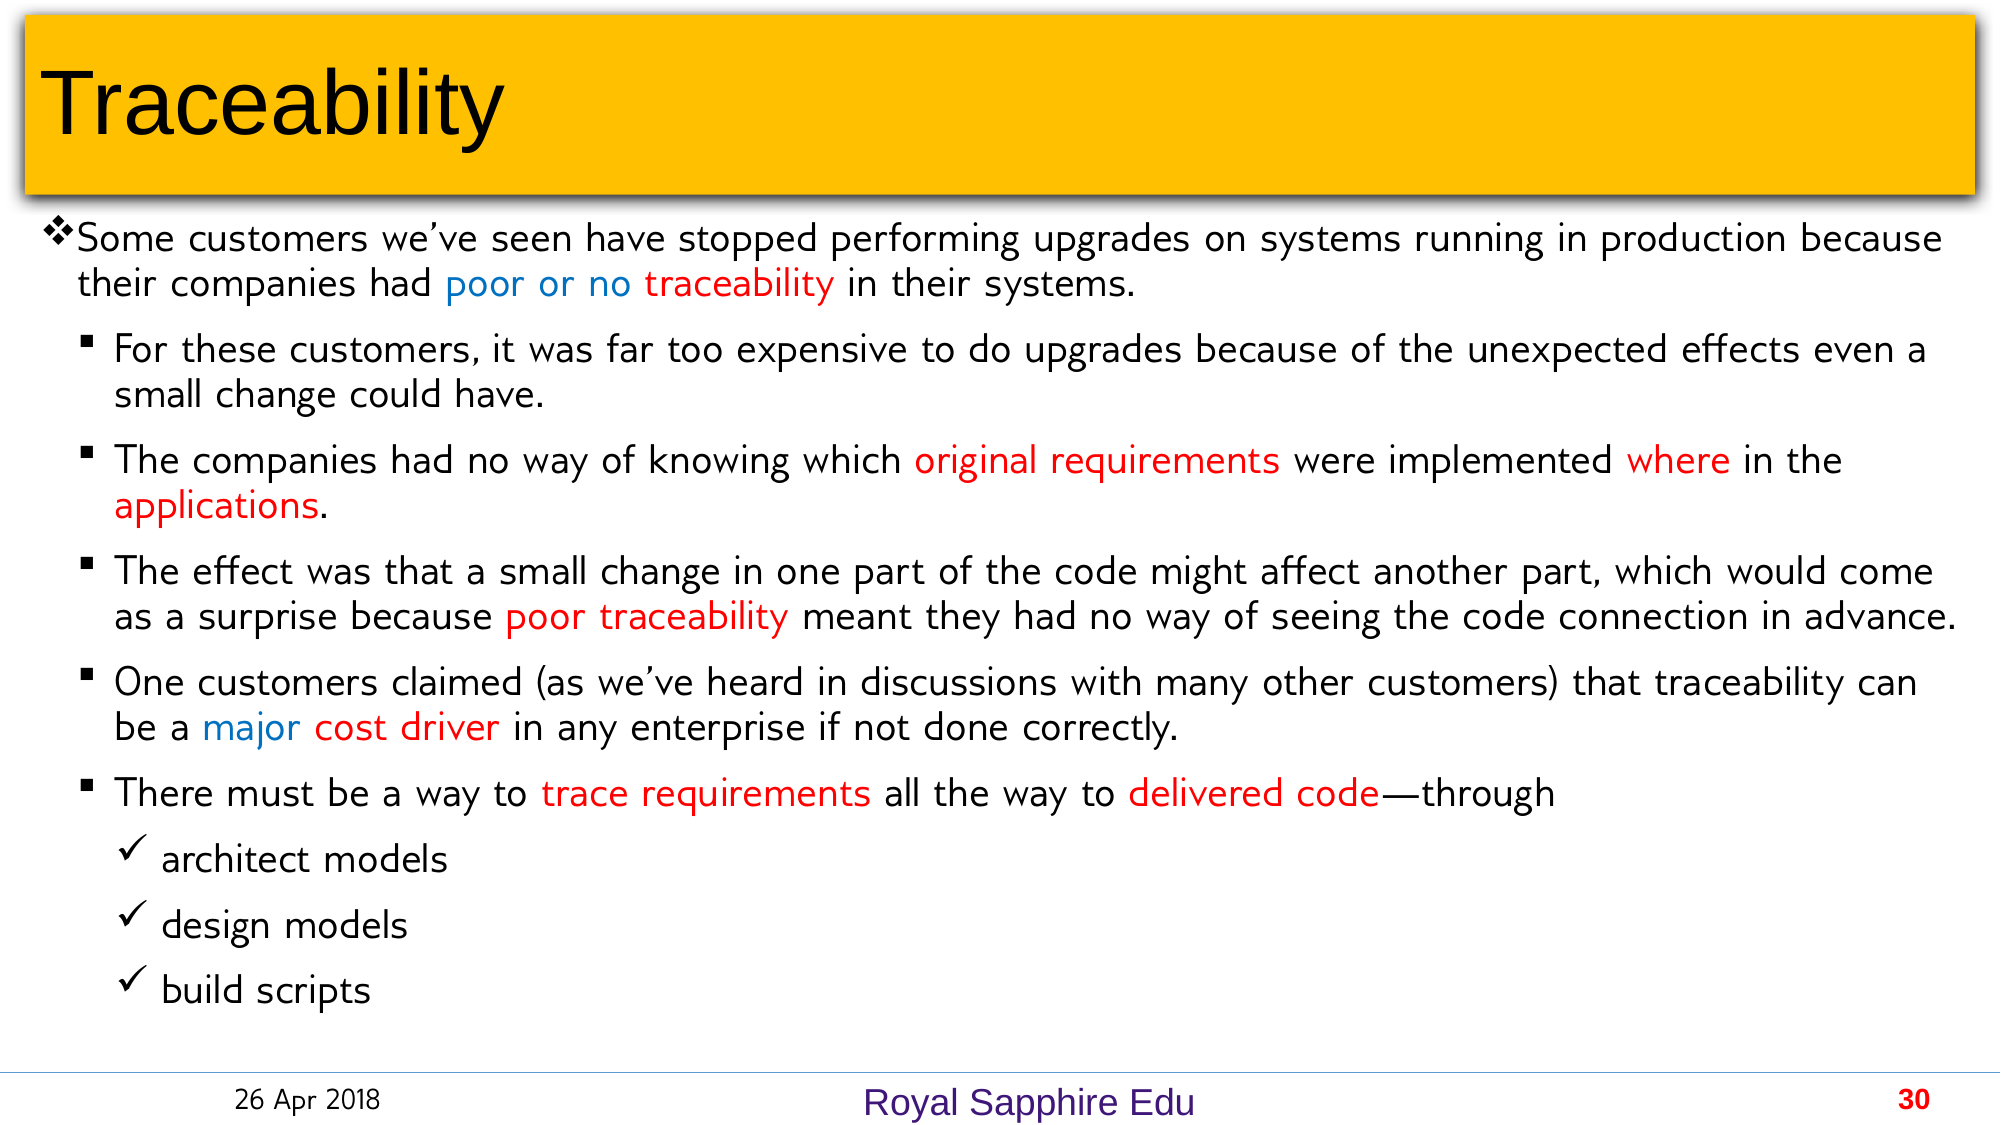

# Traceability
Some customers we’ve seen have stopped performing upgrades on systems running in production because their companies had poor or no traceability in their systems.
For these customers, it was far too expensive to do upgrades because of the unexpected effects even a small change could have.
The companies had no way of knowing which original requirements were implemented where in the applications.
The effect was that a small change in one part of the code might affect another part, which would come as a surprise because poor traceability meant they had no way of seeing the code connection in advance.
One customers claimed (as we’ve heard in discussions with many other customers) that traceability can be a major cost driver in any enterprise if not done correctly.
There must be a way to trace requirements all the way to delivered code—through
architect models
design models
build scripts
26 Apr 2018
30